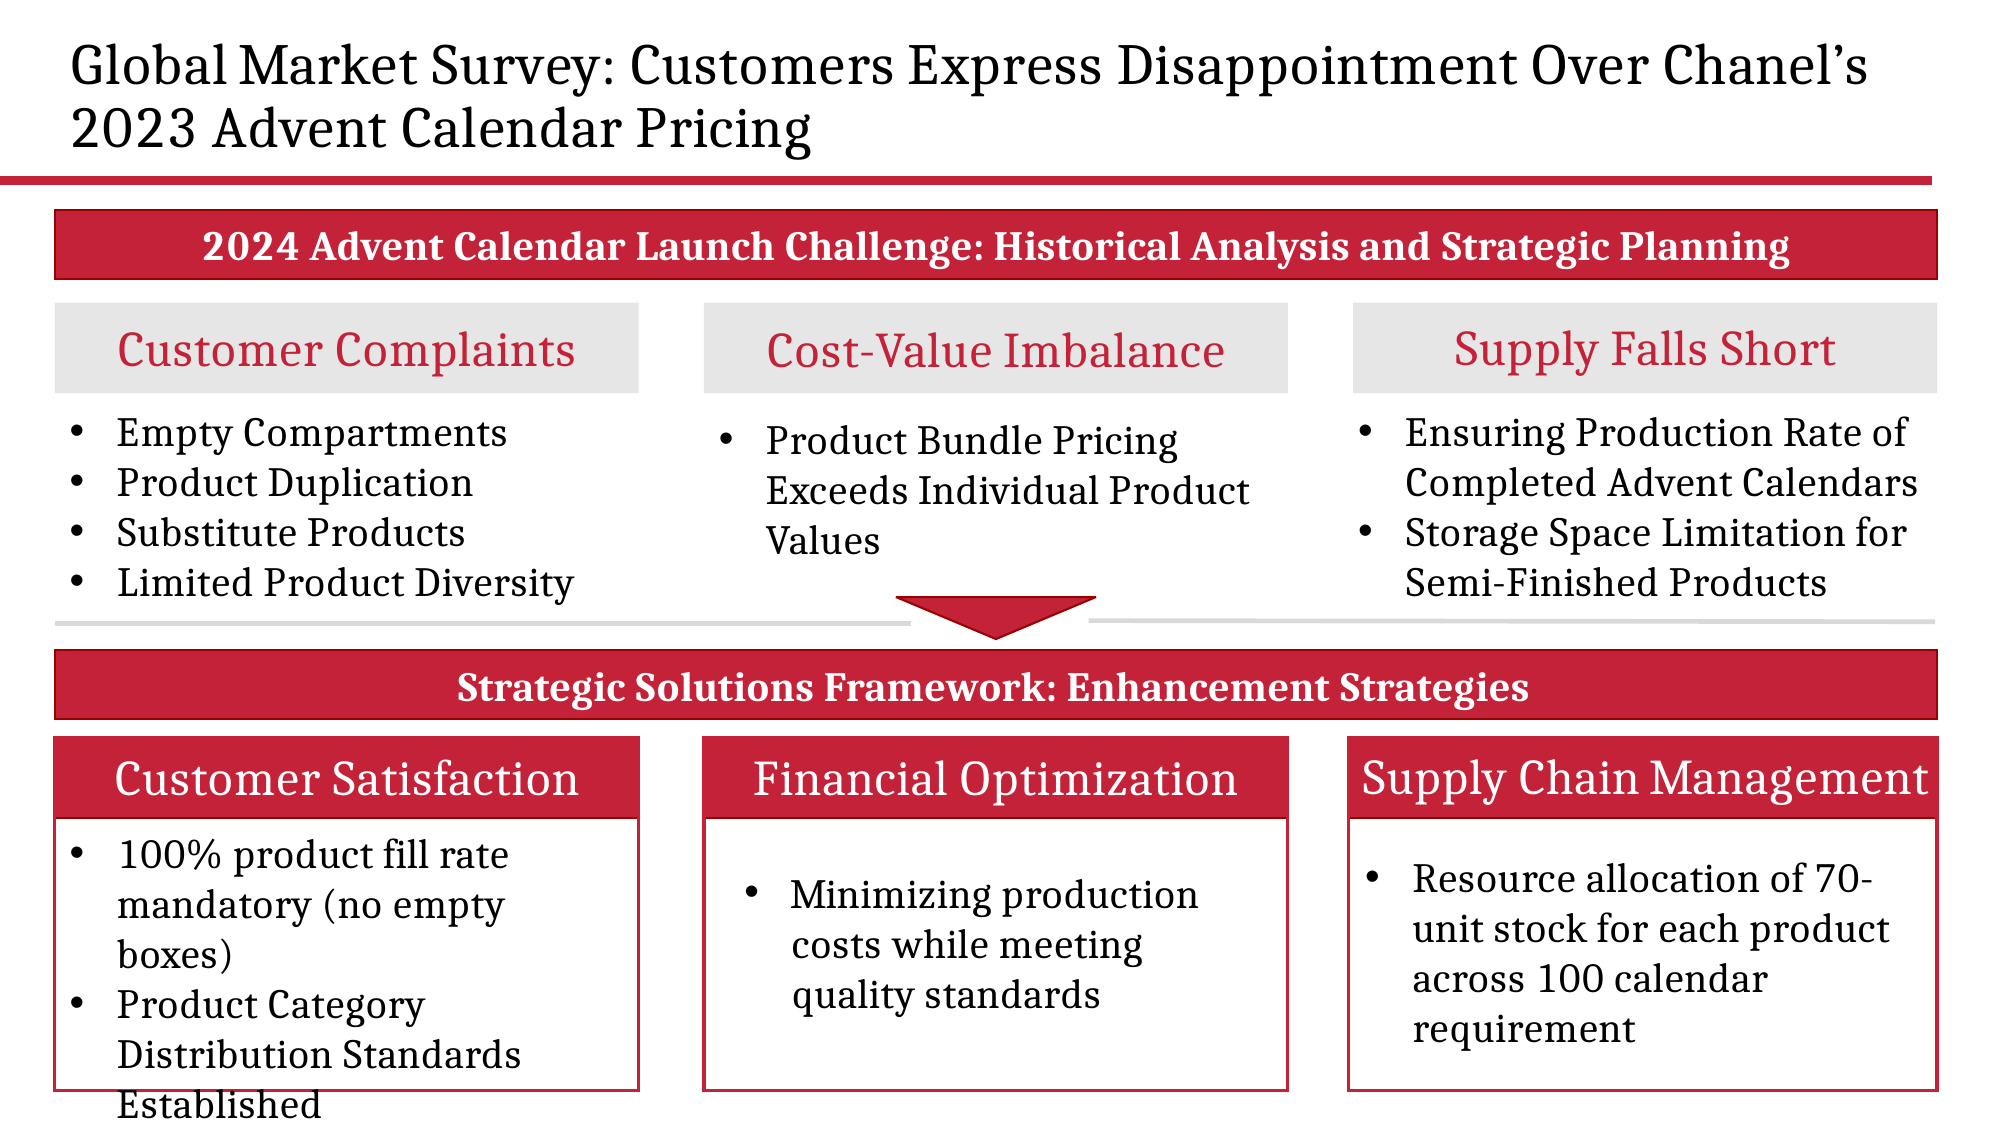

# Global Market Survey: Customers Express Disappointment Over Chanel’s 2023 Advent Calendar Pricing

2024 Advent Calendar Launch Challenge: Historical Analysis and Strategic Planning

Supply Falls Short
Customer Complaints
Cost-Value Imbalance
Ensuring Production Rate of Completed Advent Calendars
Storage Space Limitation for Semi-Finished Products
Empty Compartments
Product Duplication
Substitute Products
Limited Product Diversity
Product Bundle Pricing Exceeds Individual Product Values

Strategic Solutions Framework: Enhancement Strategies
Supply Chain Management

Financial Optimization
Customer Satisfaction
100% product fill rate mandatory (no empty boxes)
Product Category Distribution Standards Established
Resource allocation of 70-unit stock for each product across 100 calendar requirement
Minimizing production costs while meeting quality standards